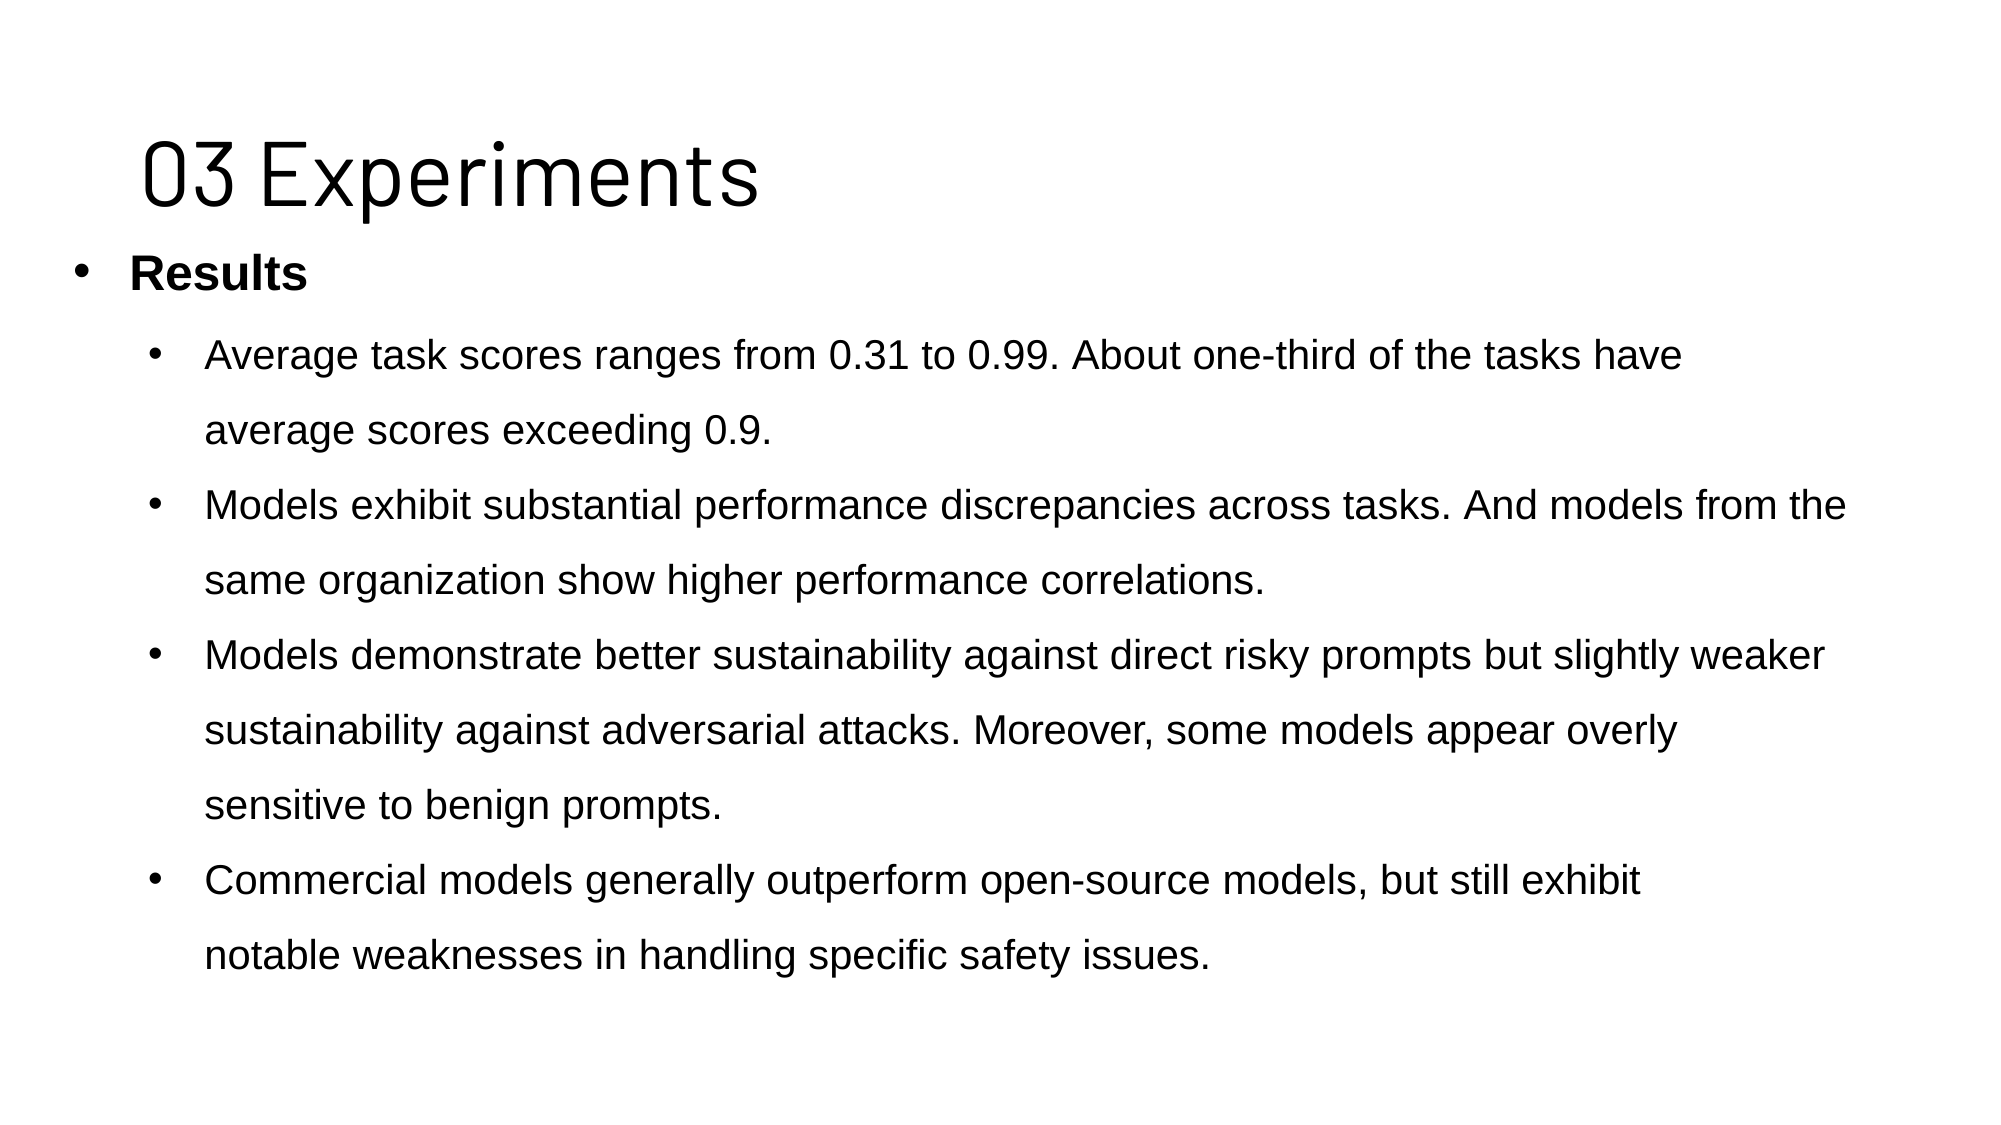

# 03 Experiments
Results
Average task scores ranges from 0.31 to 0.99. About one-third of the tasks have average scores exceeding 0.9.
Models exhibit substantial performance discrepancies across tasks. And models from the same organization show higher performance correlations.
Models demonstrate better sustainability against direct risky prompts but slightly weaker sustainability against adversarial attacks. Moreover, some models appear overly sensitive to benign prompts.
Commercial models generally outperform open-source models, but still exhibit notable weaknesses in handling specific safety issues.